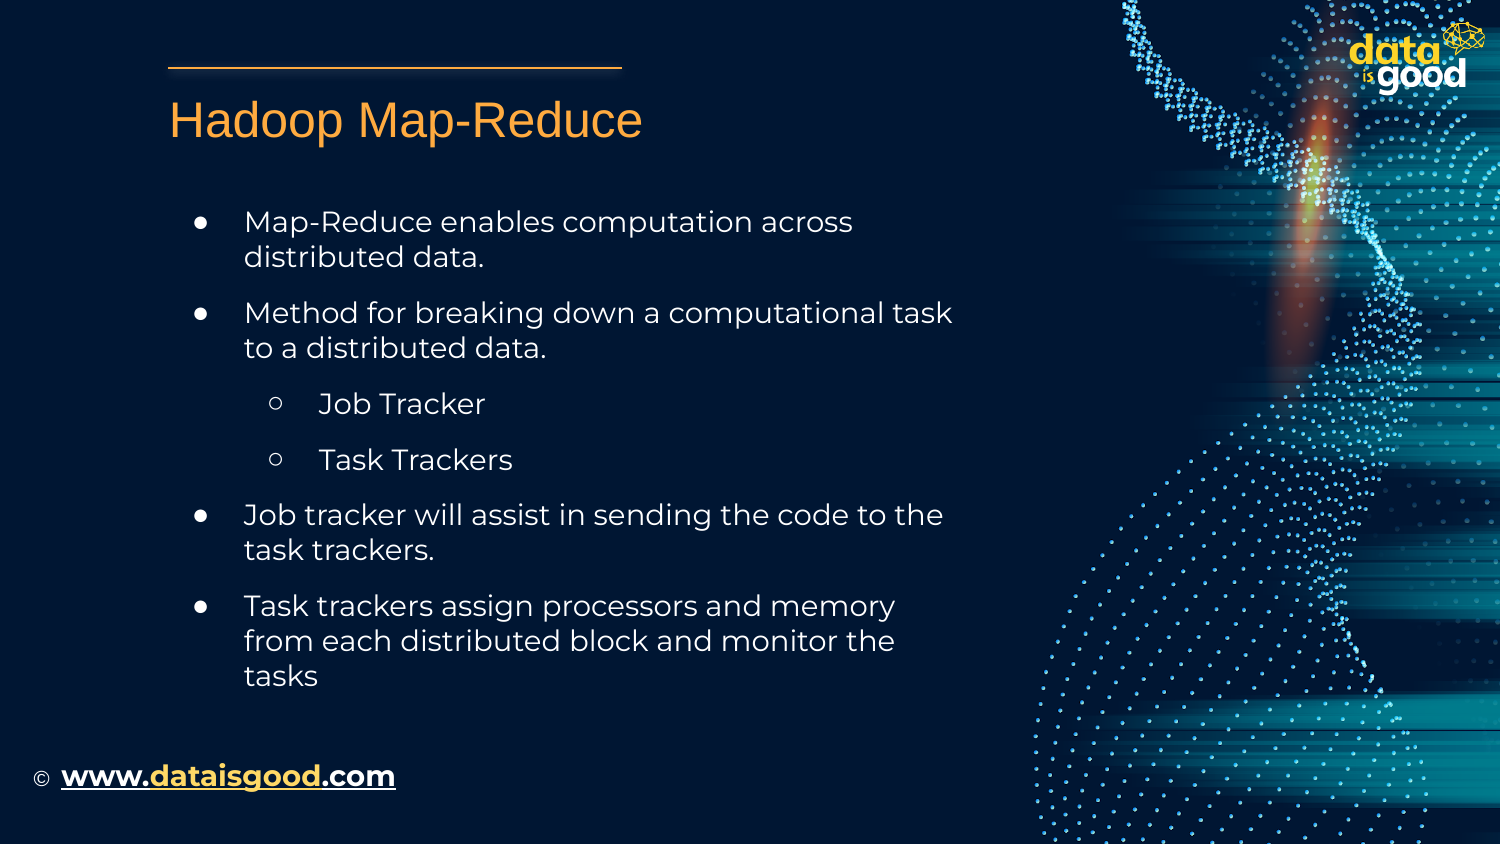

# Hadoop Map-Reduce
Map-Reduce enables computation across distributed data.
Method for breaking down a computational task to a distributed data.
Job Tracker
Task Trackers
Job tracker will assist in sending the code to the task trackers.
Task trackers assign processors and memory from each distributed block and monitor the tasks